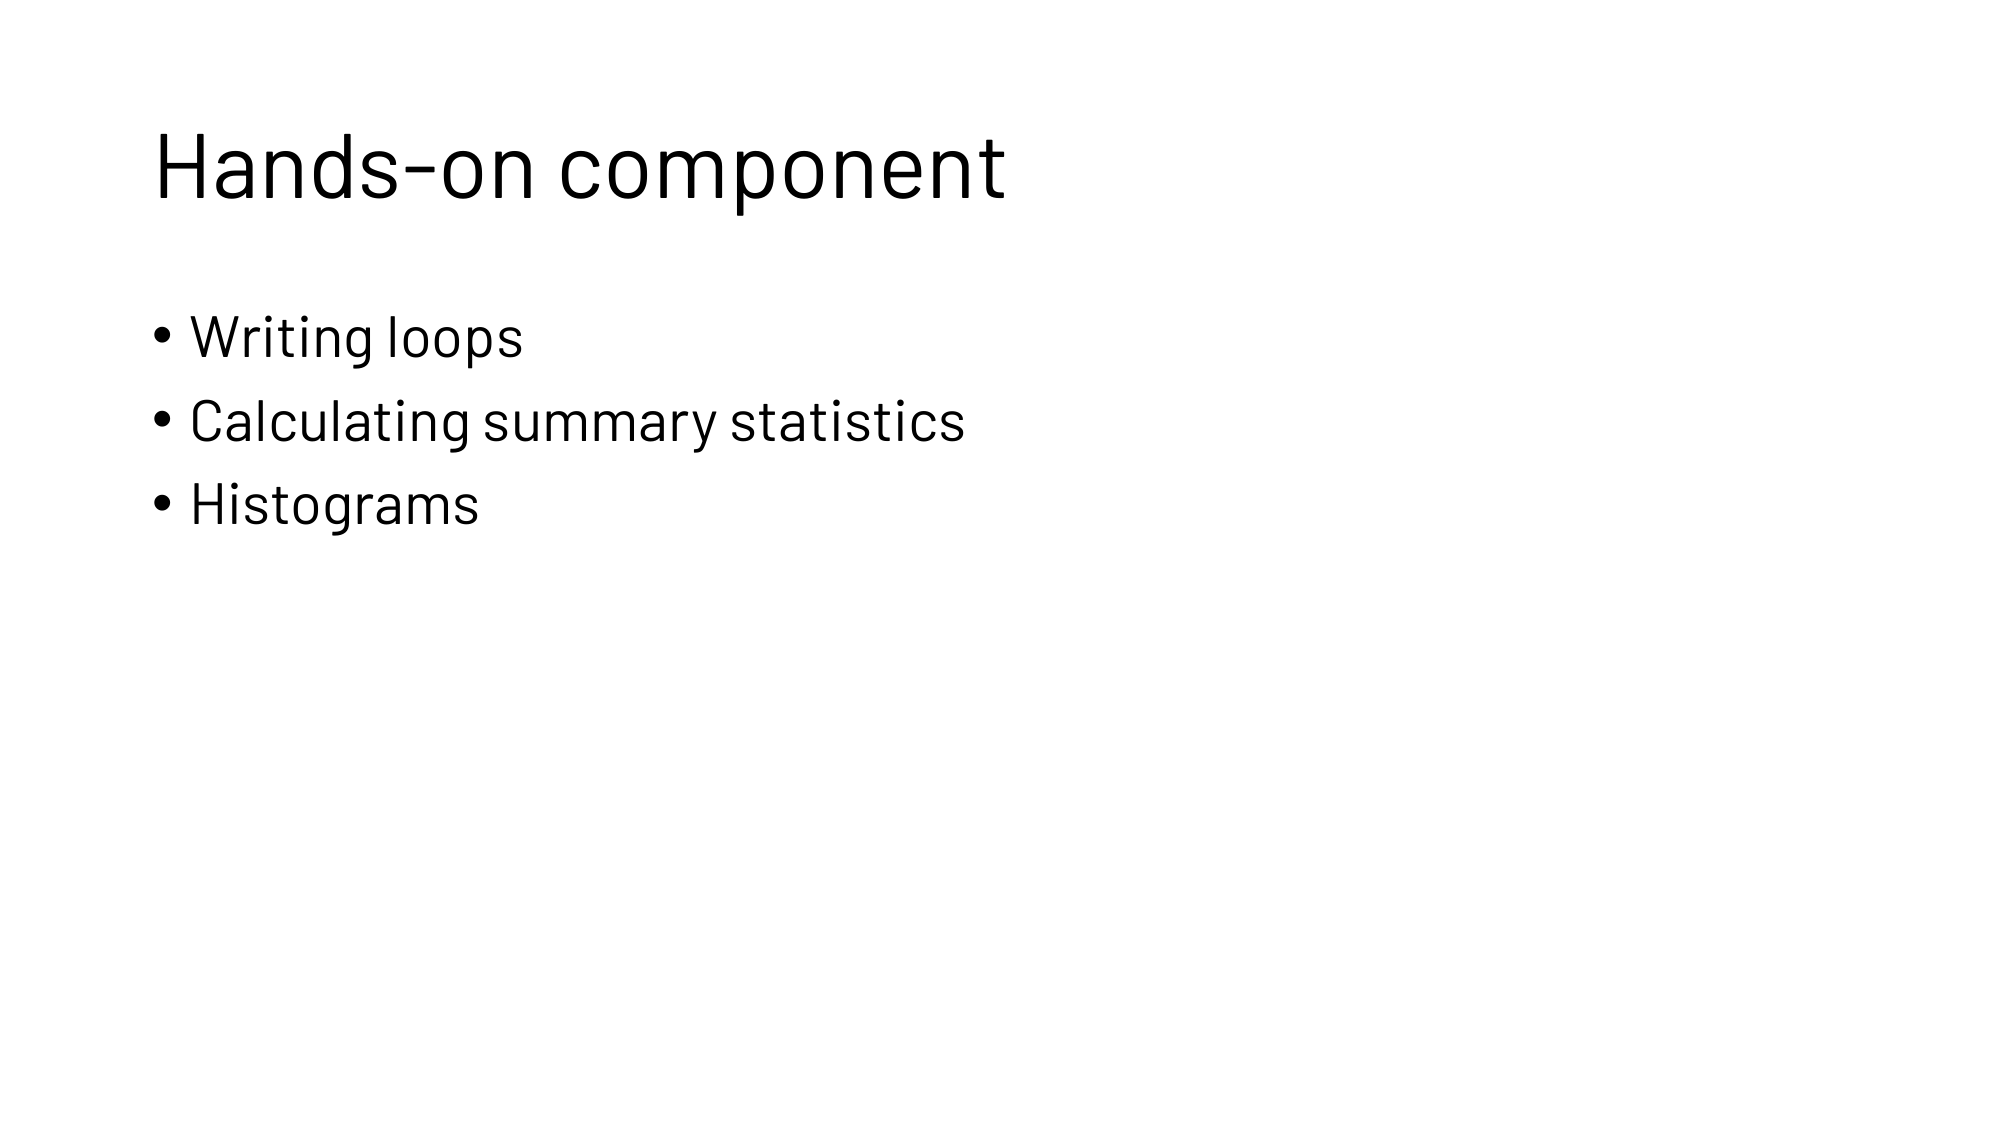

# Hands-on component
Writing loops
Calculating summary statistics
Histograms